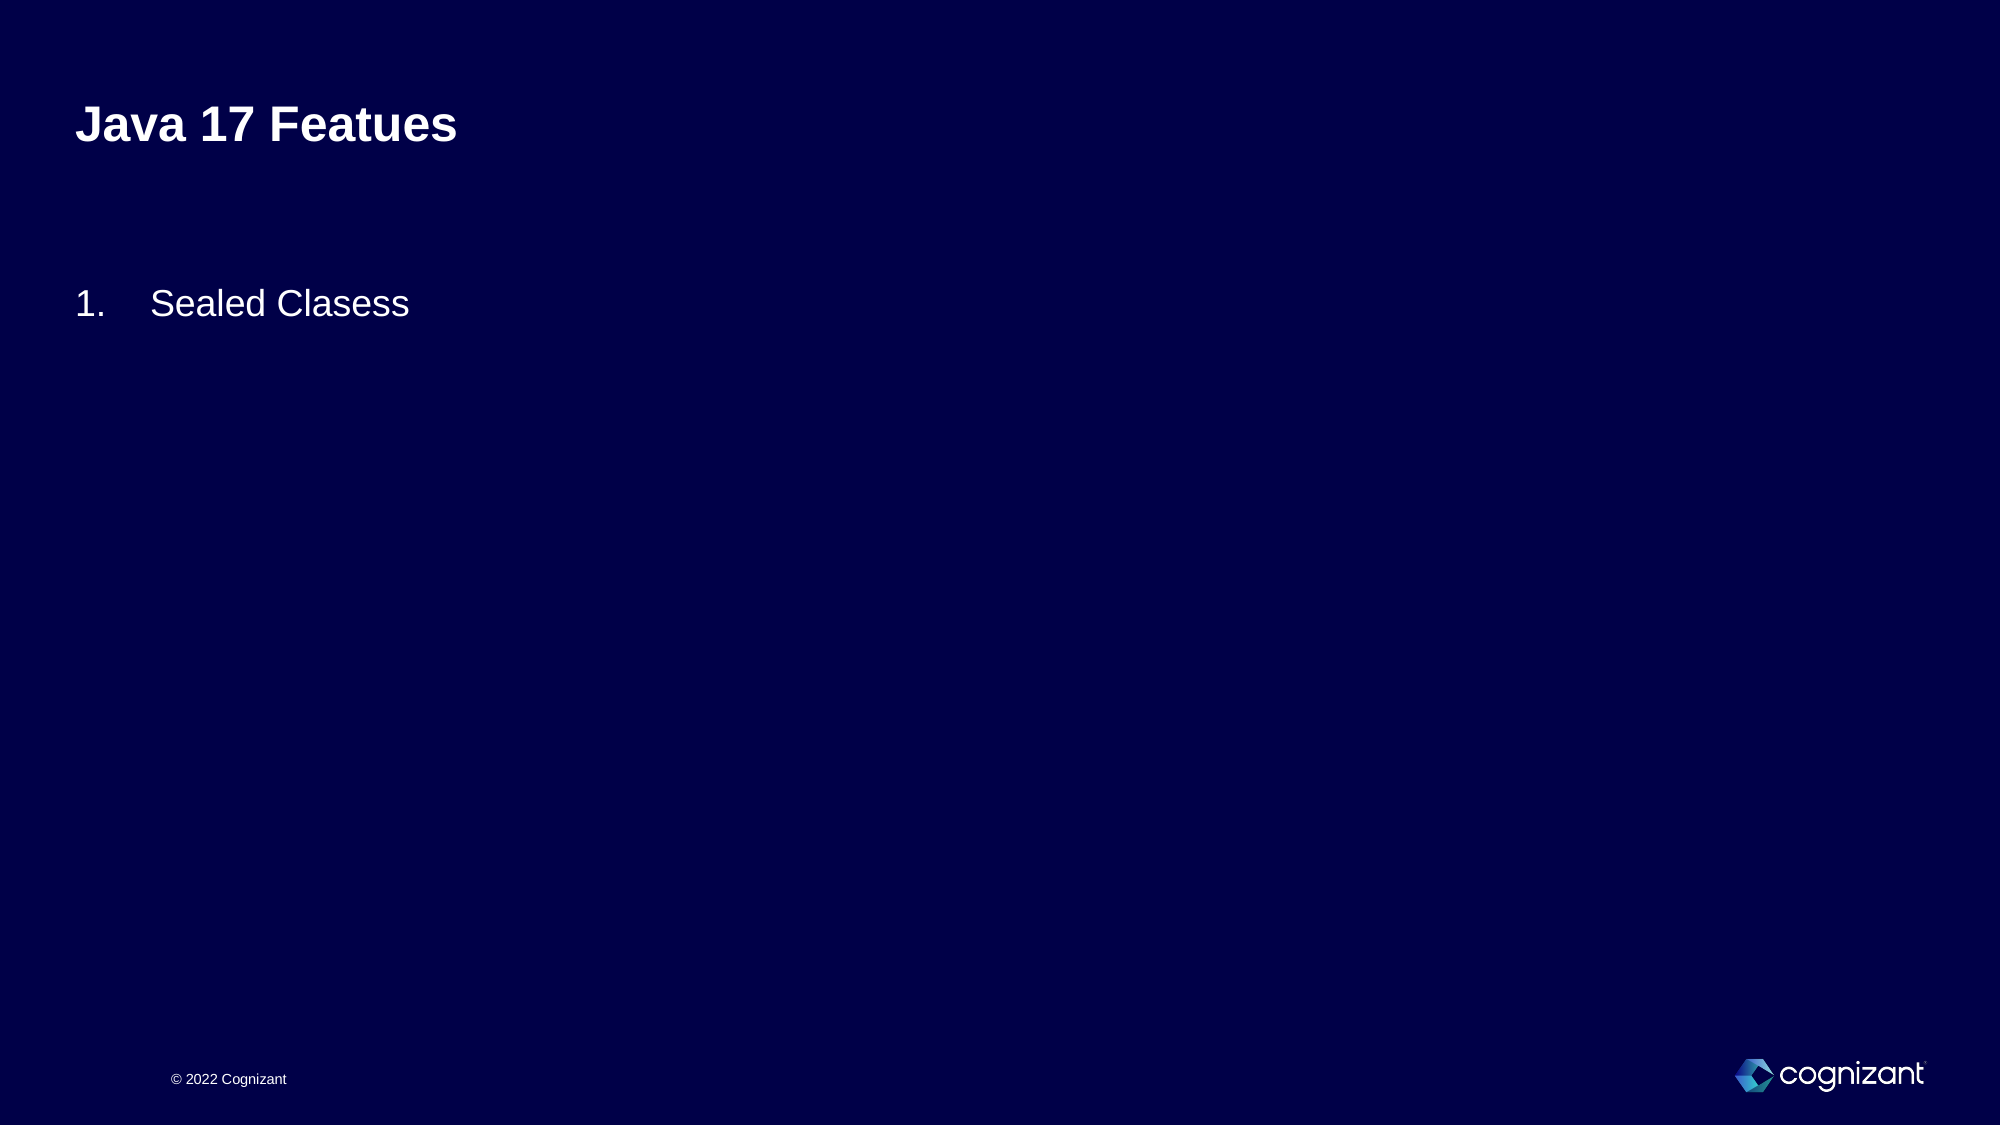

# Java 17 Featues
Sealed Clasess

© 2022 Cognizant